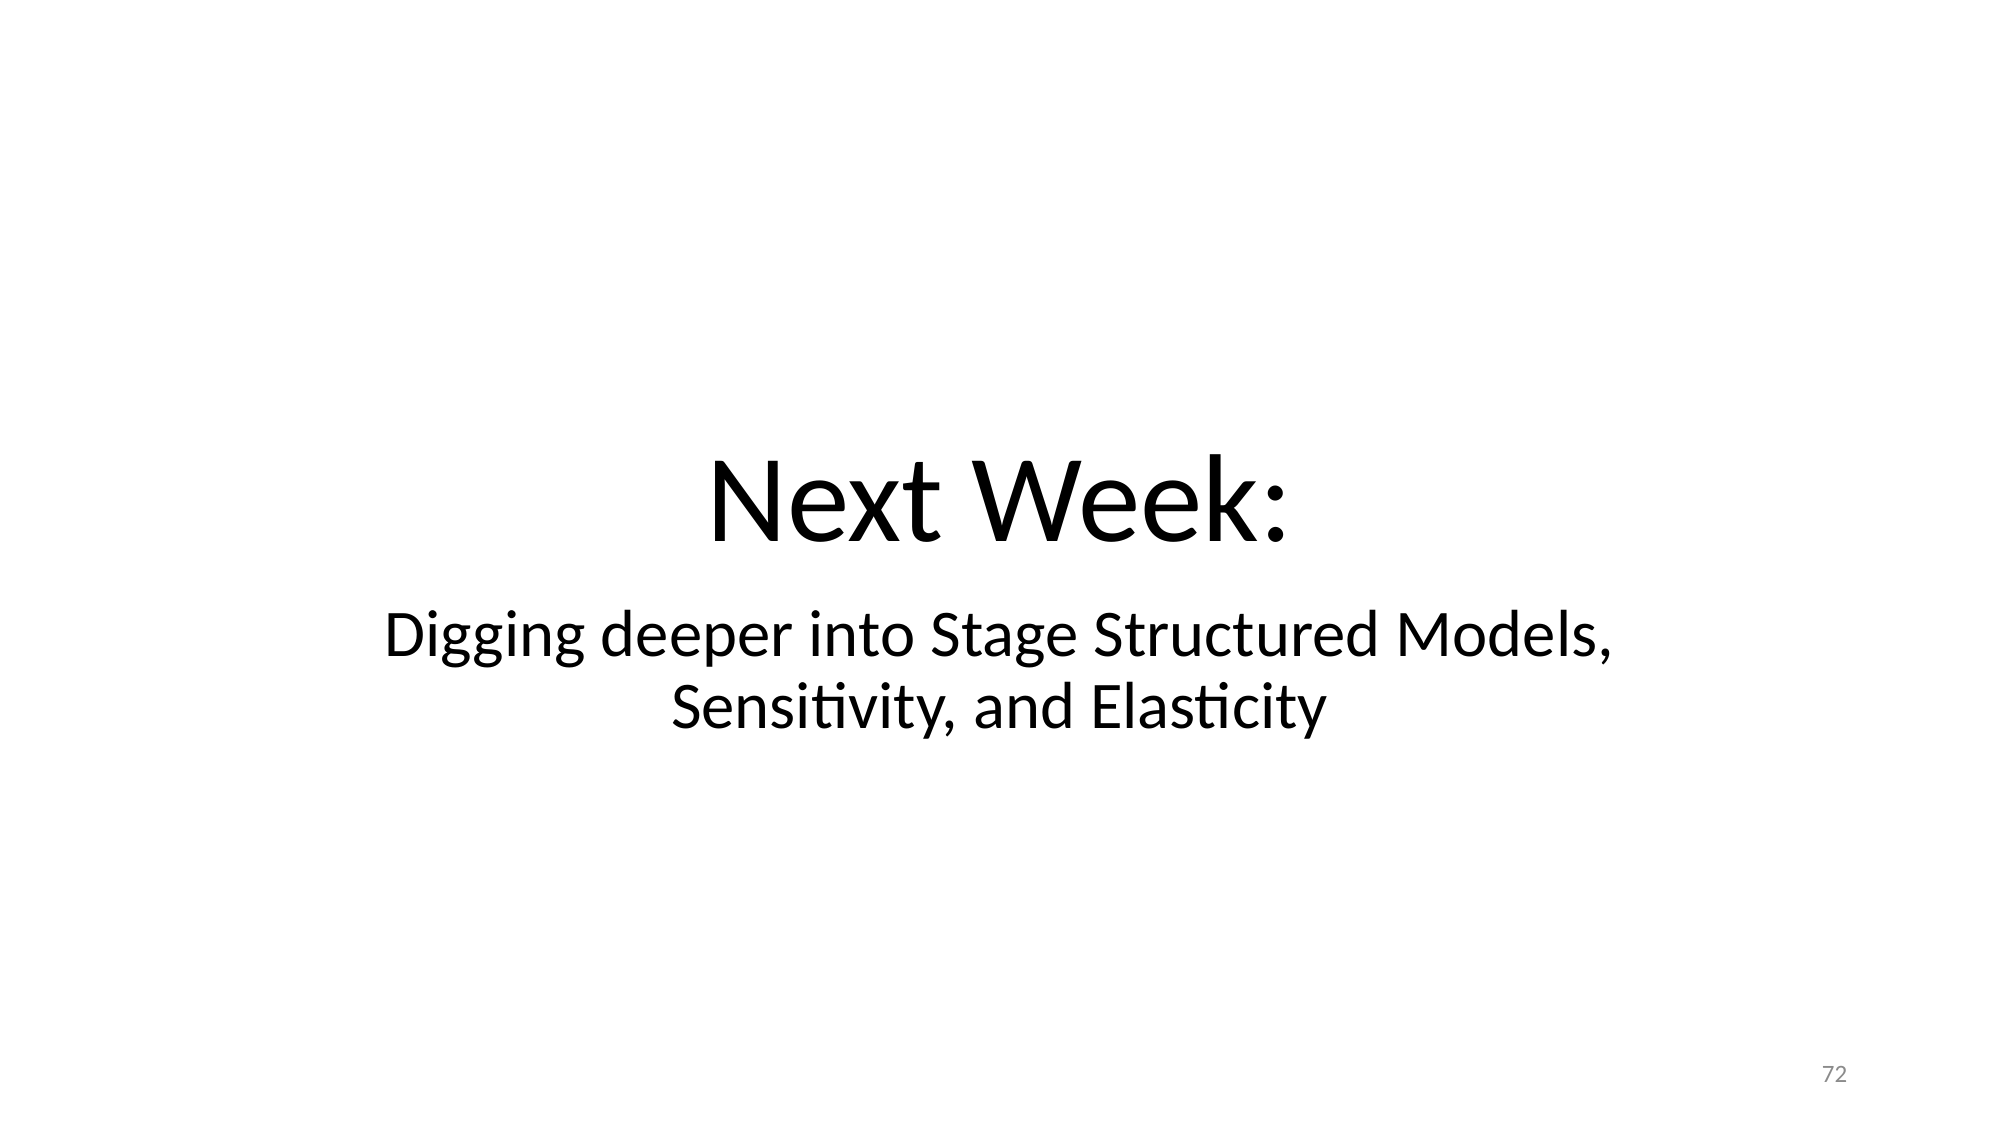

# Next Week:
Digging deeper into Stage Structured Models, Sensitivity, and Elasticity
72